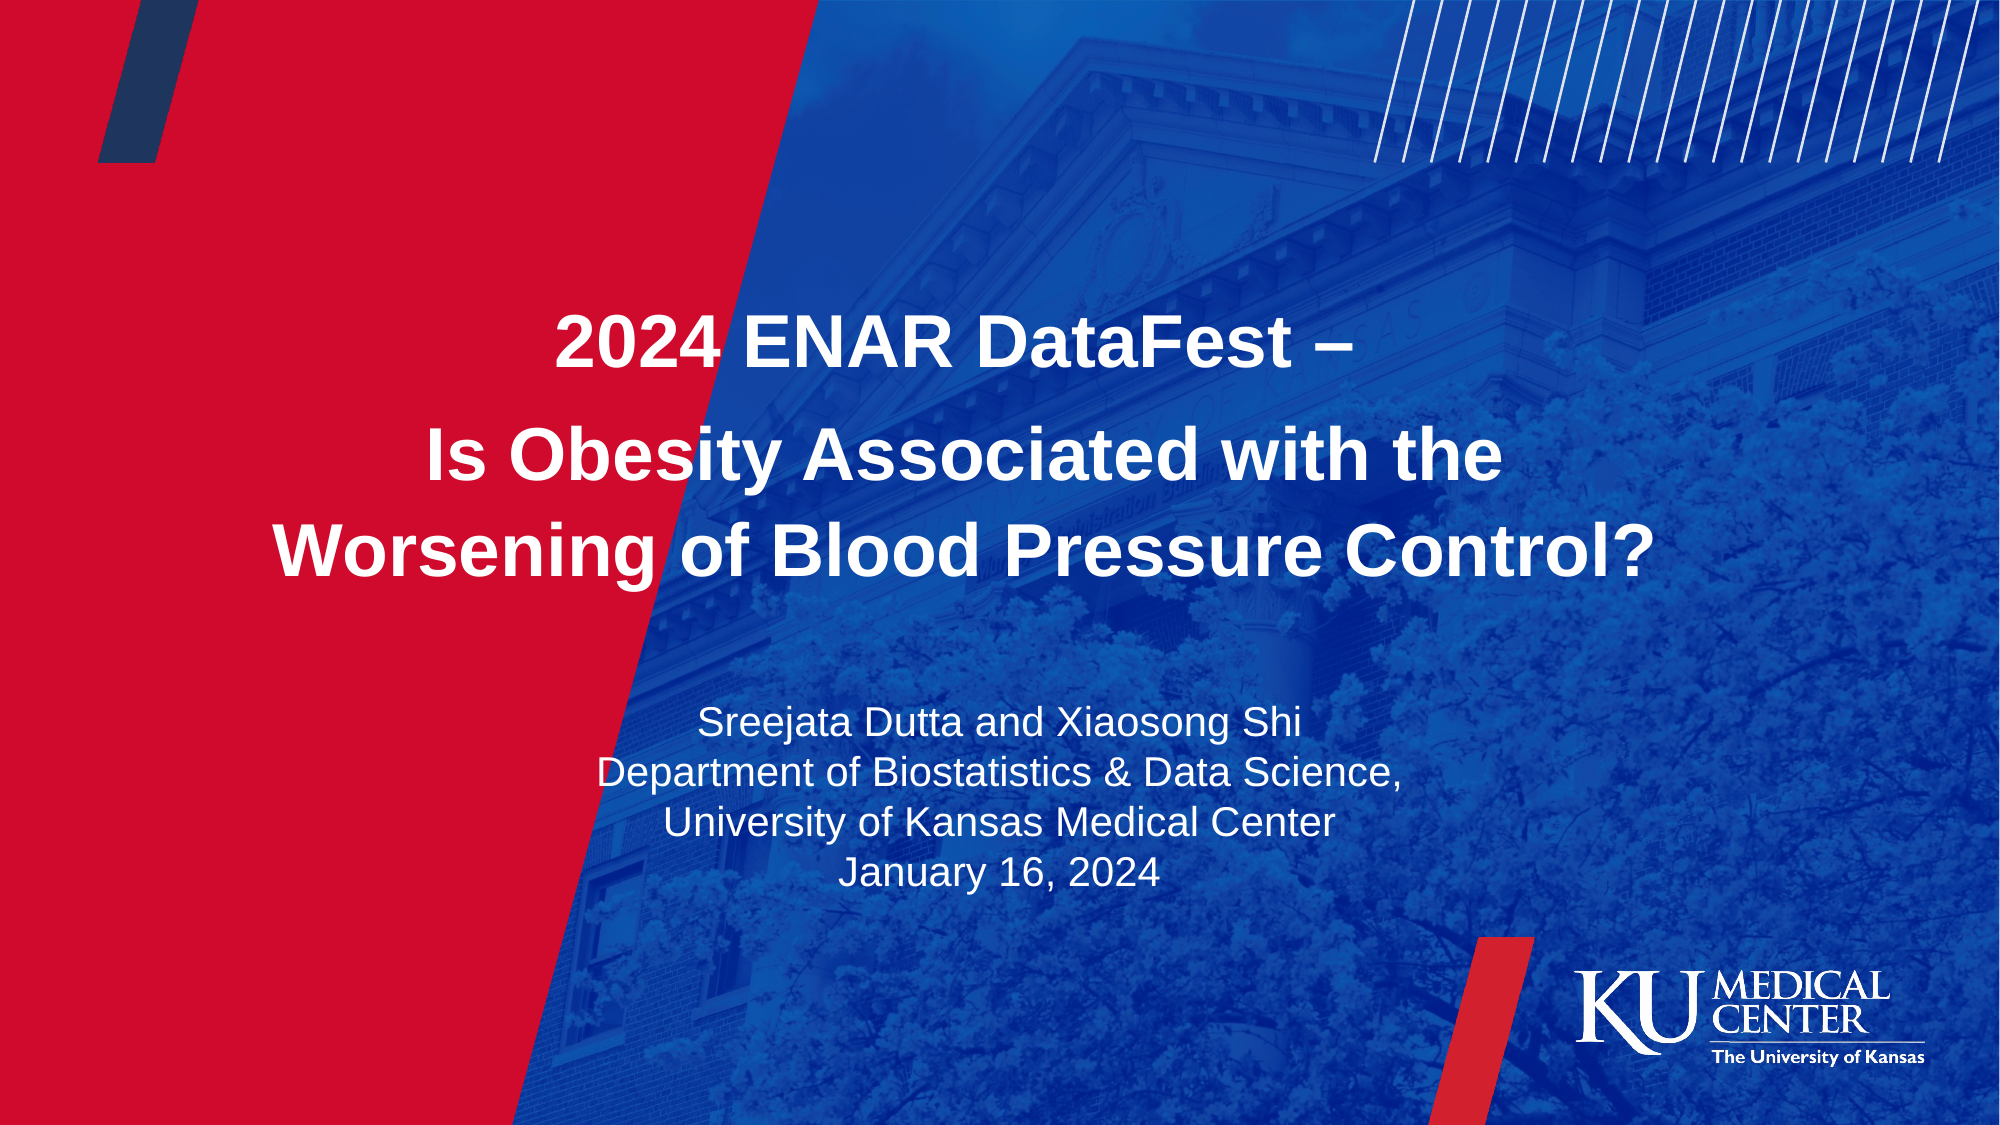

2024 ENAR DataFest –
Is Obesity Associated with the Worsening of Blood Pressure Control?
Sreejata Dutta and Xiaosong Shi
Department of Biostatistics & Data Science,
University of Kansas Medical Center
January 16, 2024